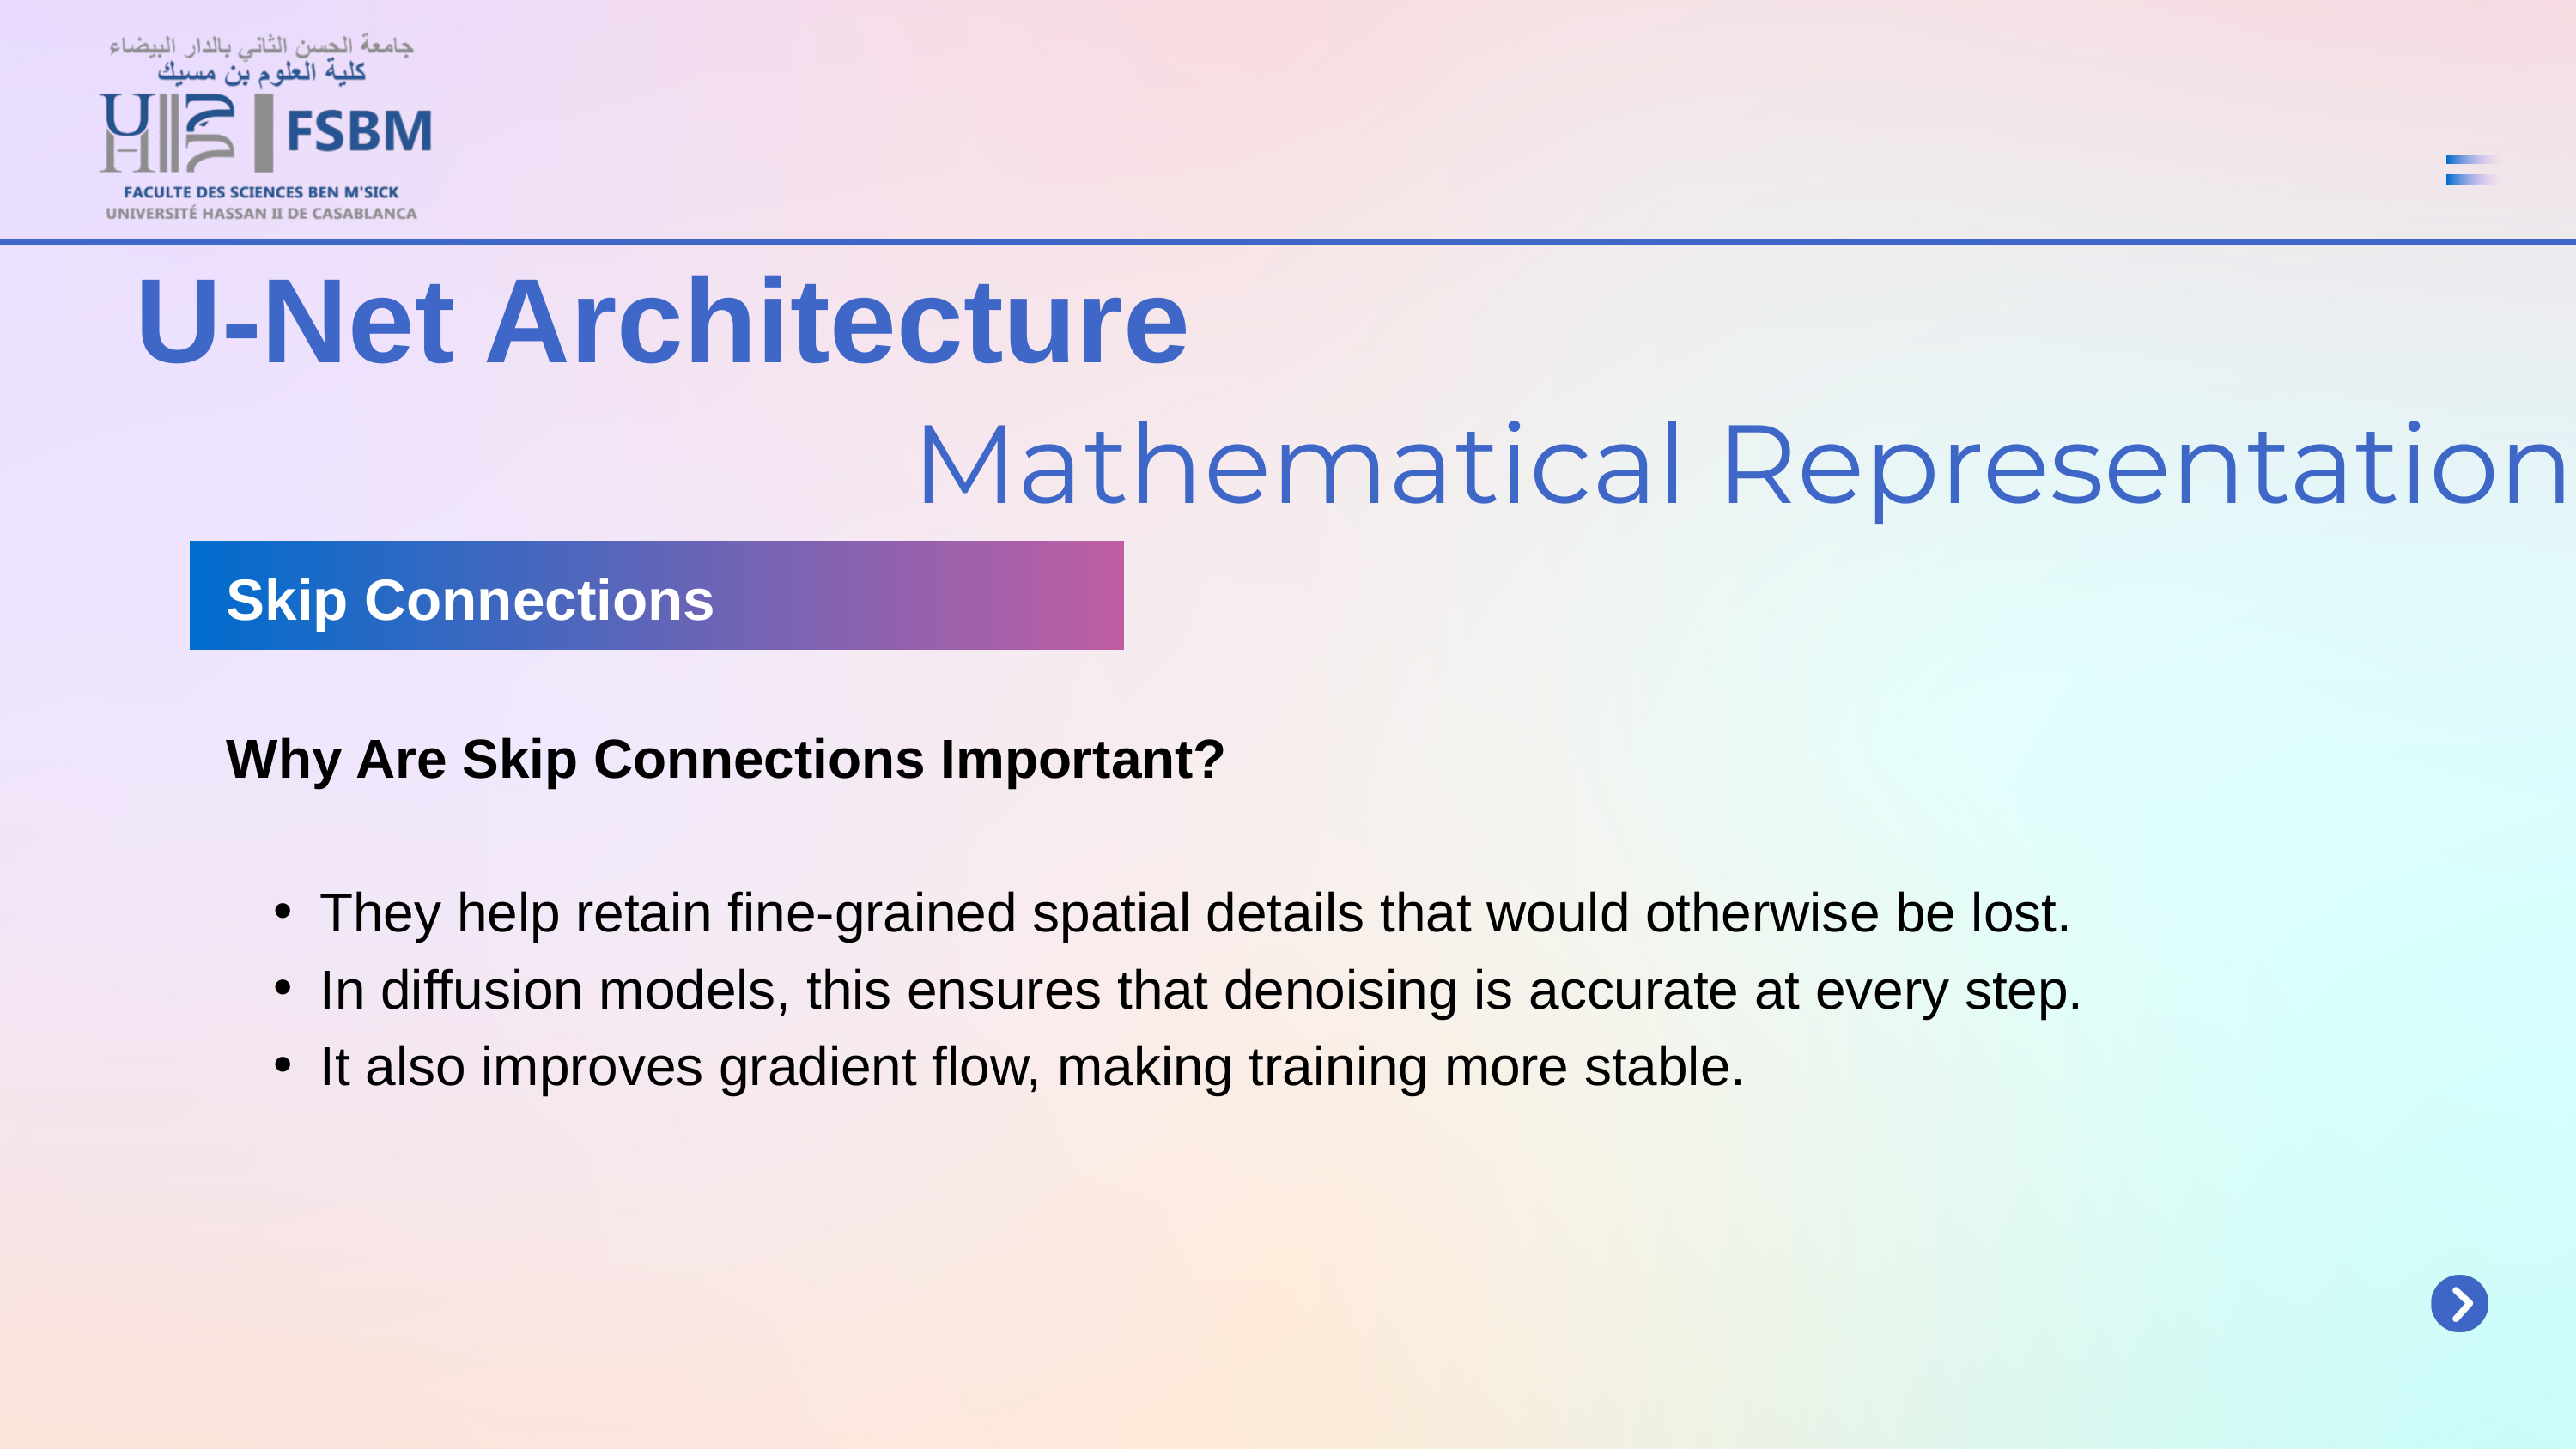

U-Net Architecture
Mathematical Representation

Skip Connections
Why Are Skip Connections Important?

They help retain fine-grained spatial details that would otherwise be lost.
In diffusion models, this ensures that denoising is accurate at every step.
It also improves gradient flow, making training more stable.